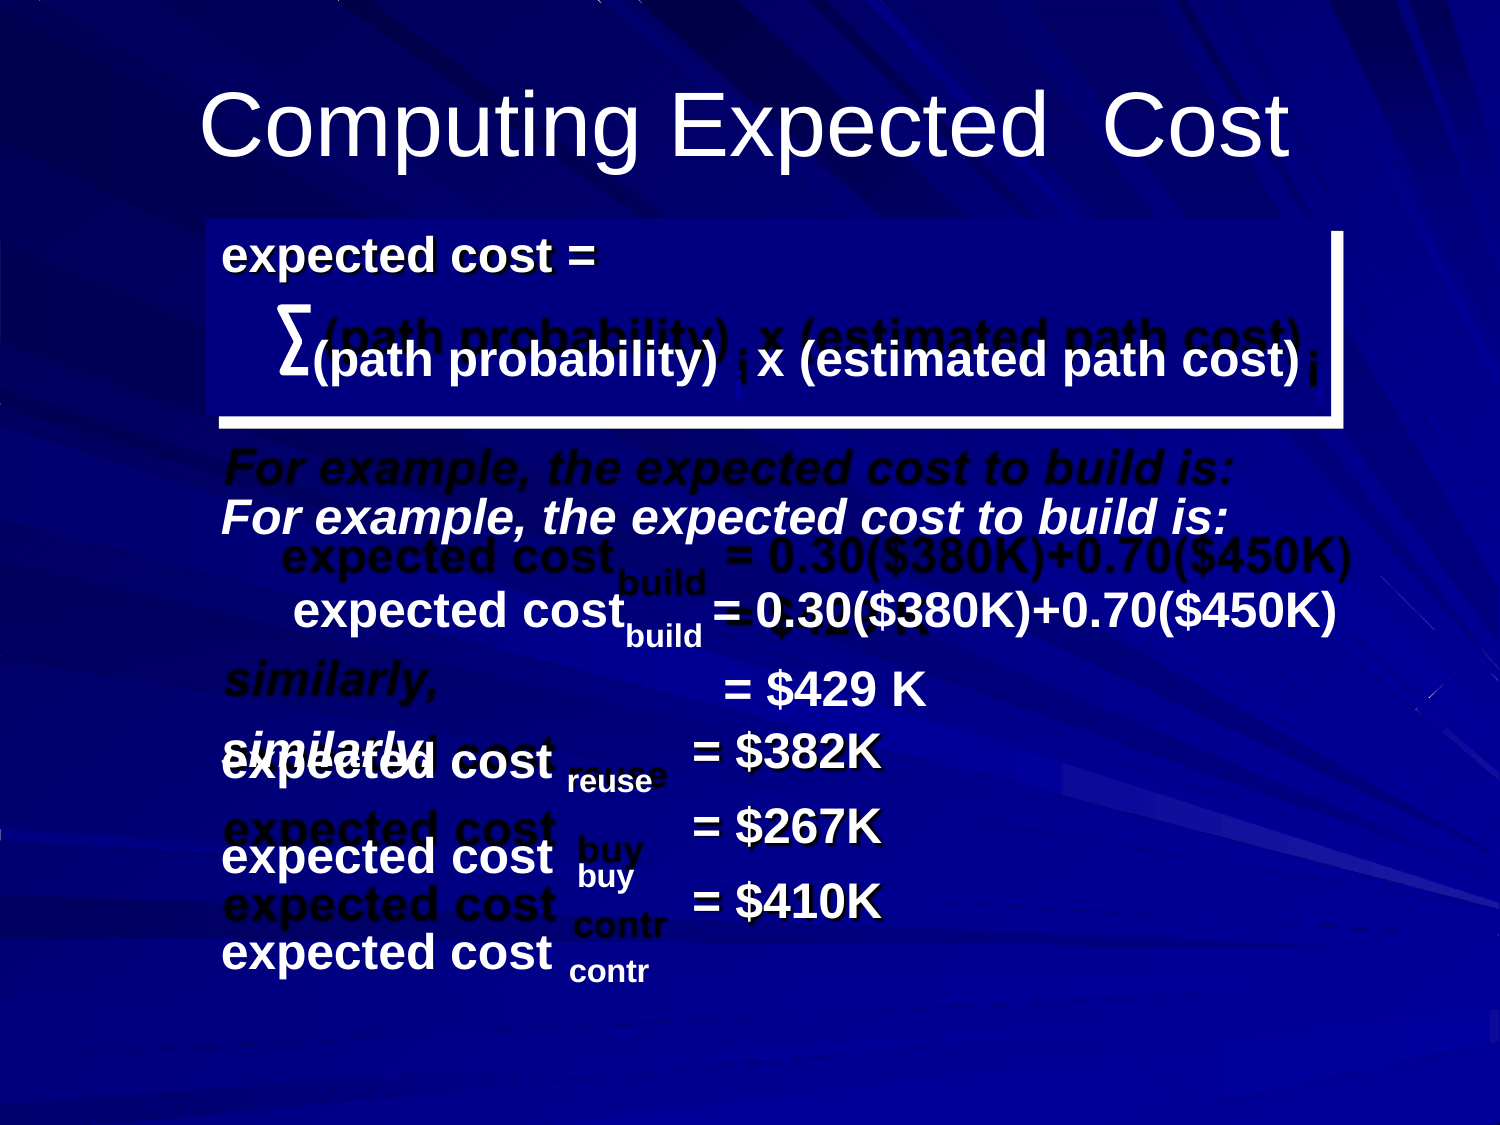

# Computing Expected  Cost
expected cost =
(path probability) i x (estimated path cost) i
For example, the expected cost to build is:
expected costbuild = 0.30($380K)+0.70($450K)
= $429 K
similarly,

expected cost reuse  expected cost	buy  expected cost contr
= $382K
= $267K
= $410K